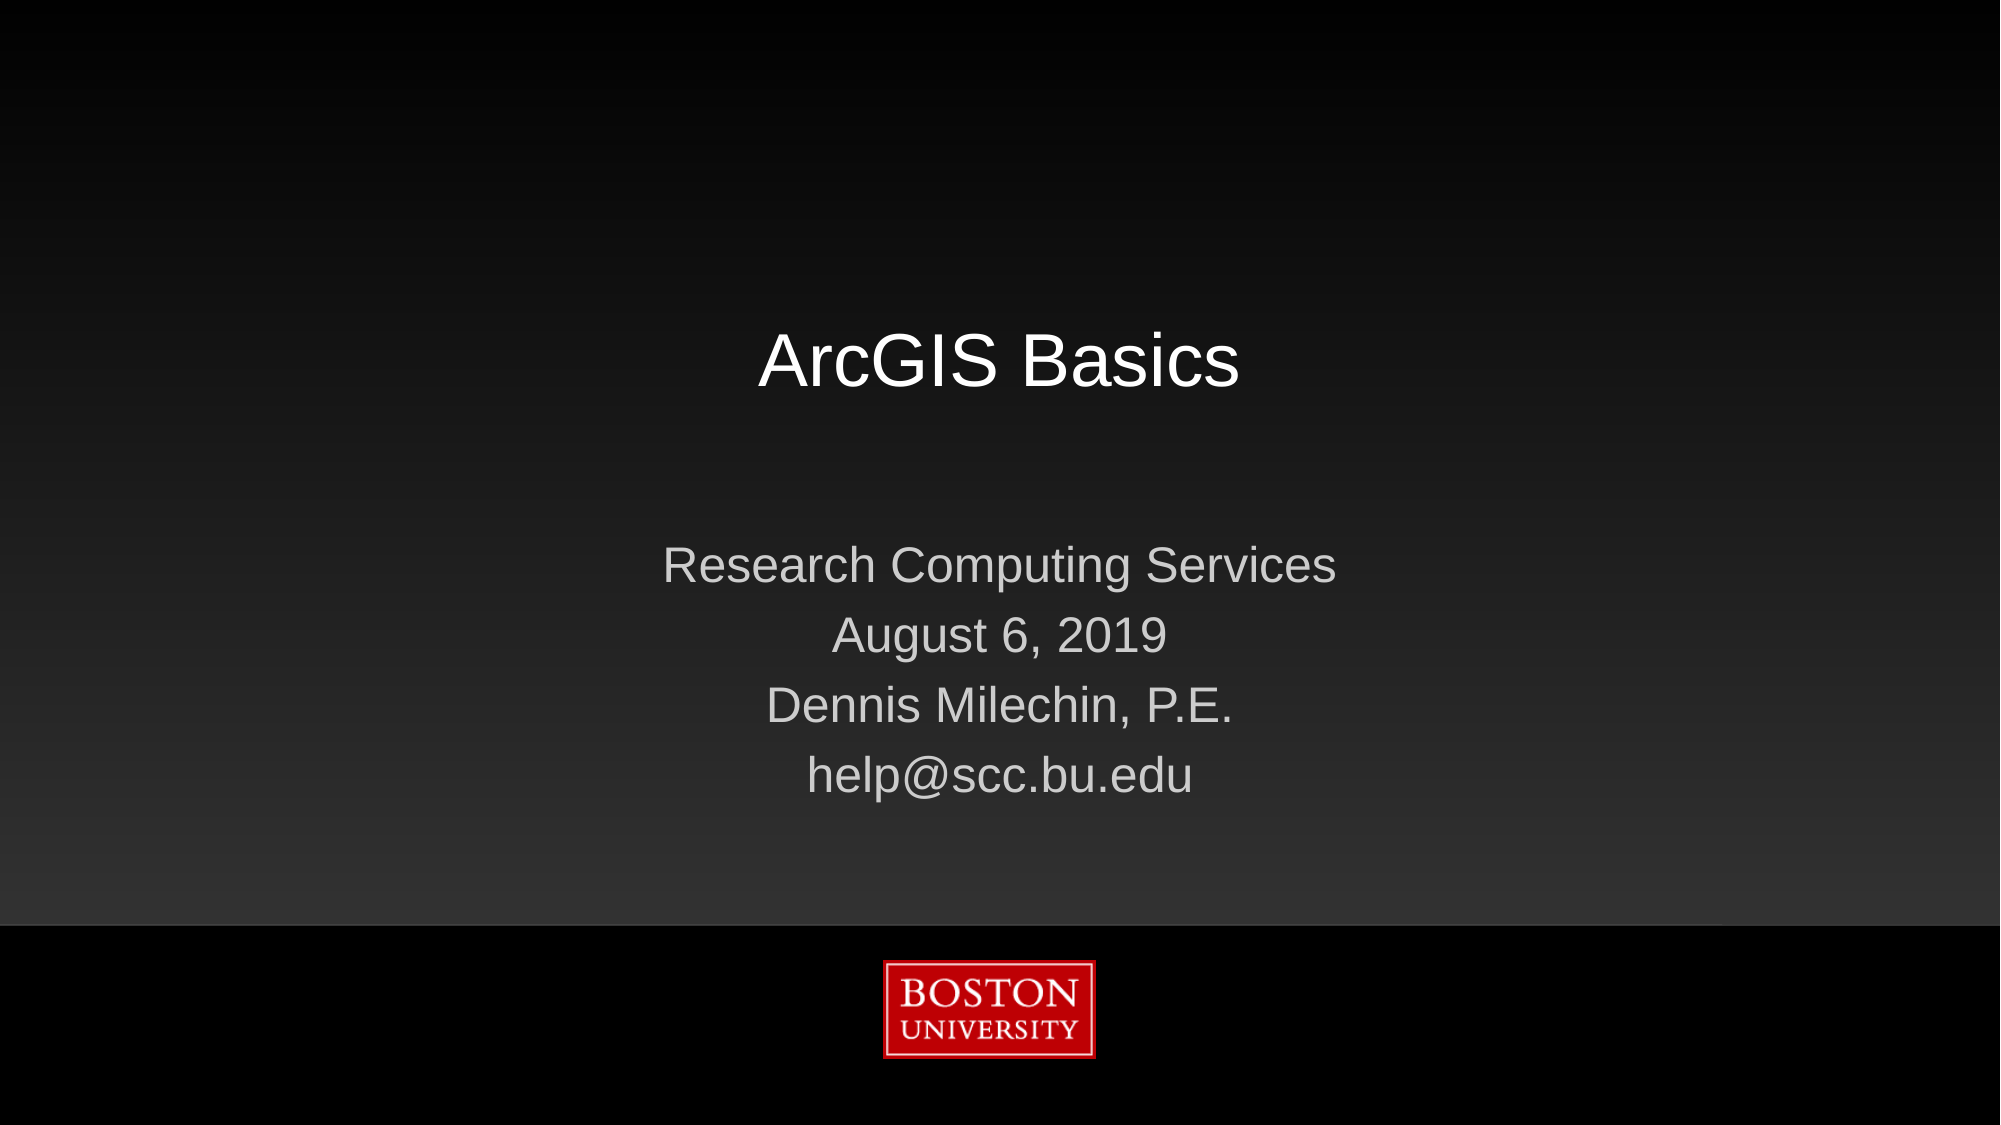

# ArcGIS Basics
Research Computing Services
August 6, 2019
Dennis Milechin, P.E.
help@scc.bu.edu